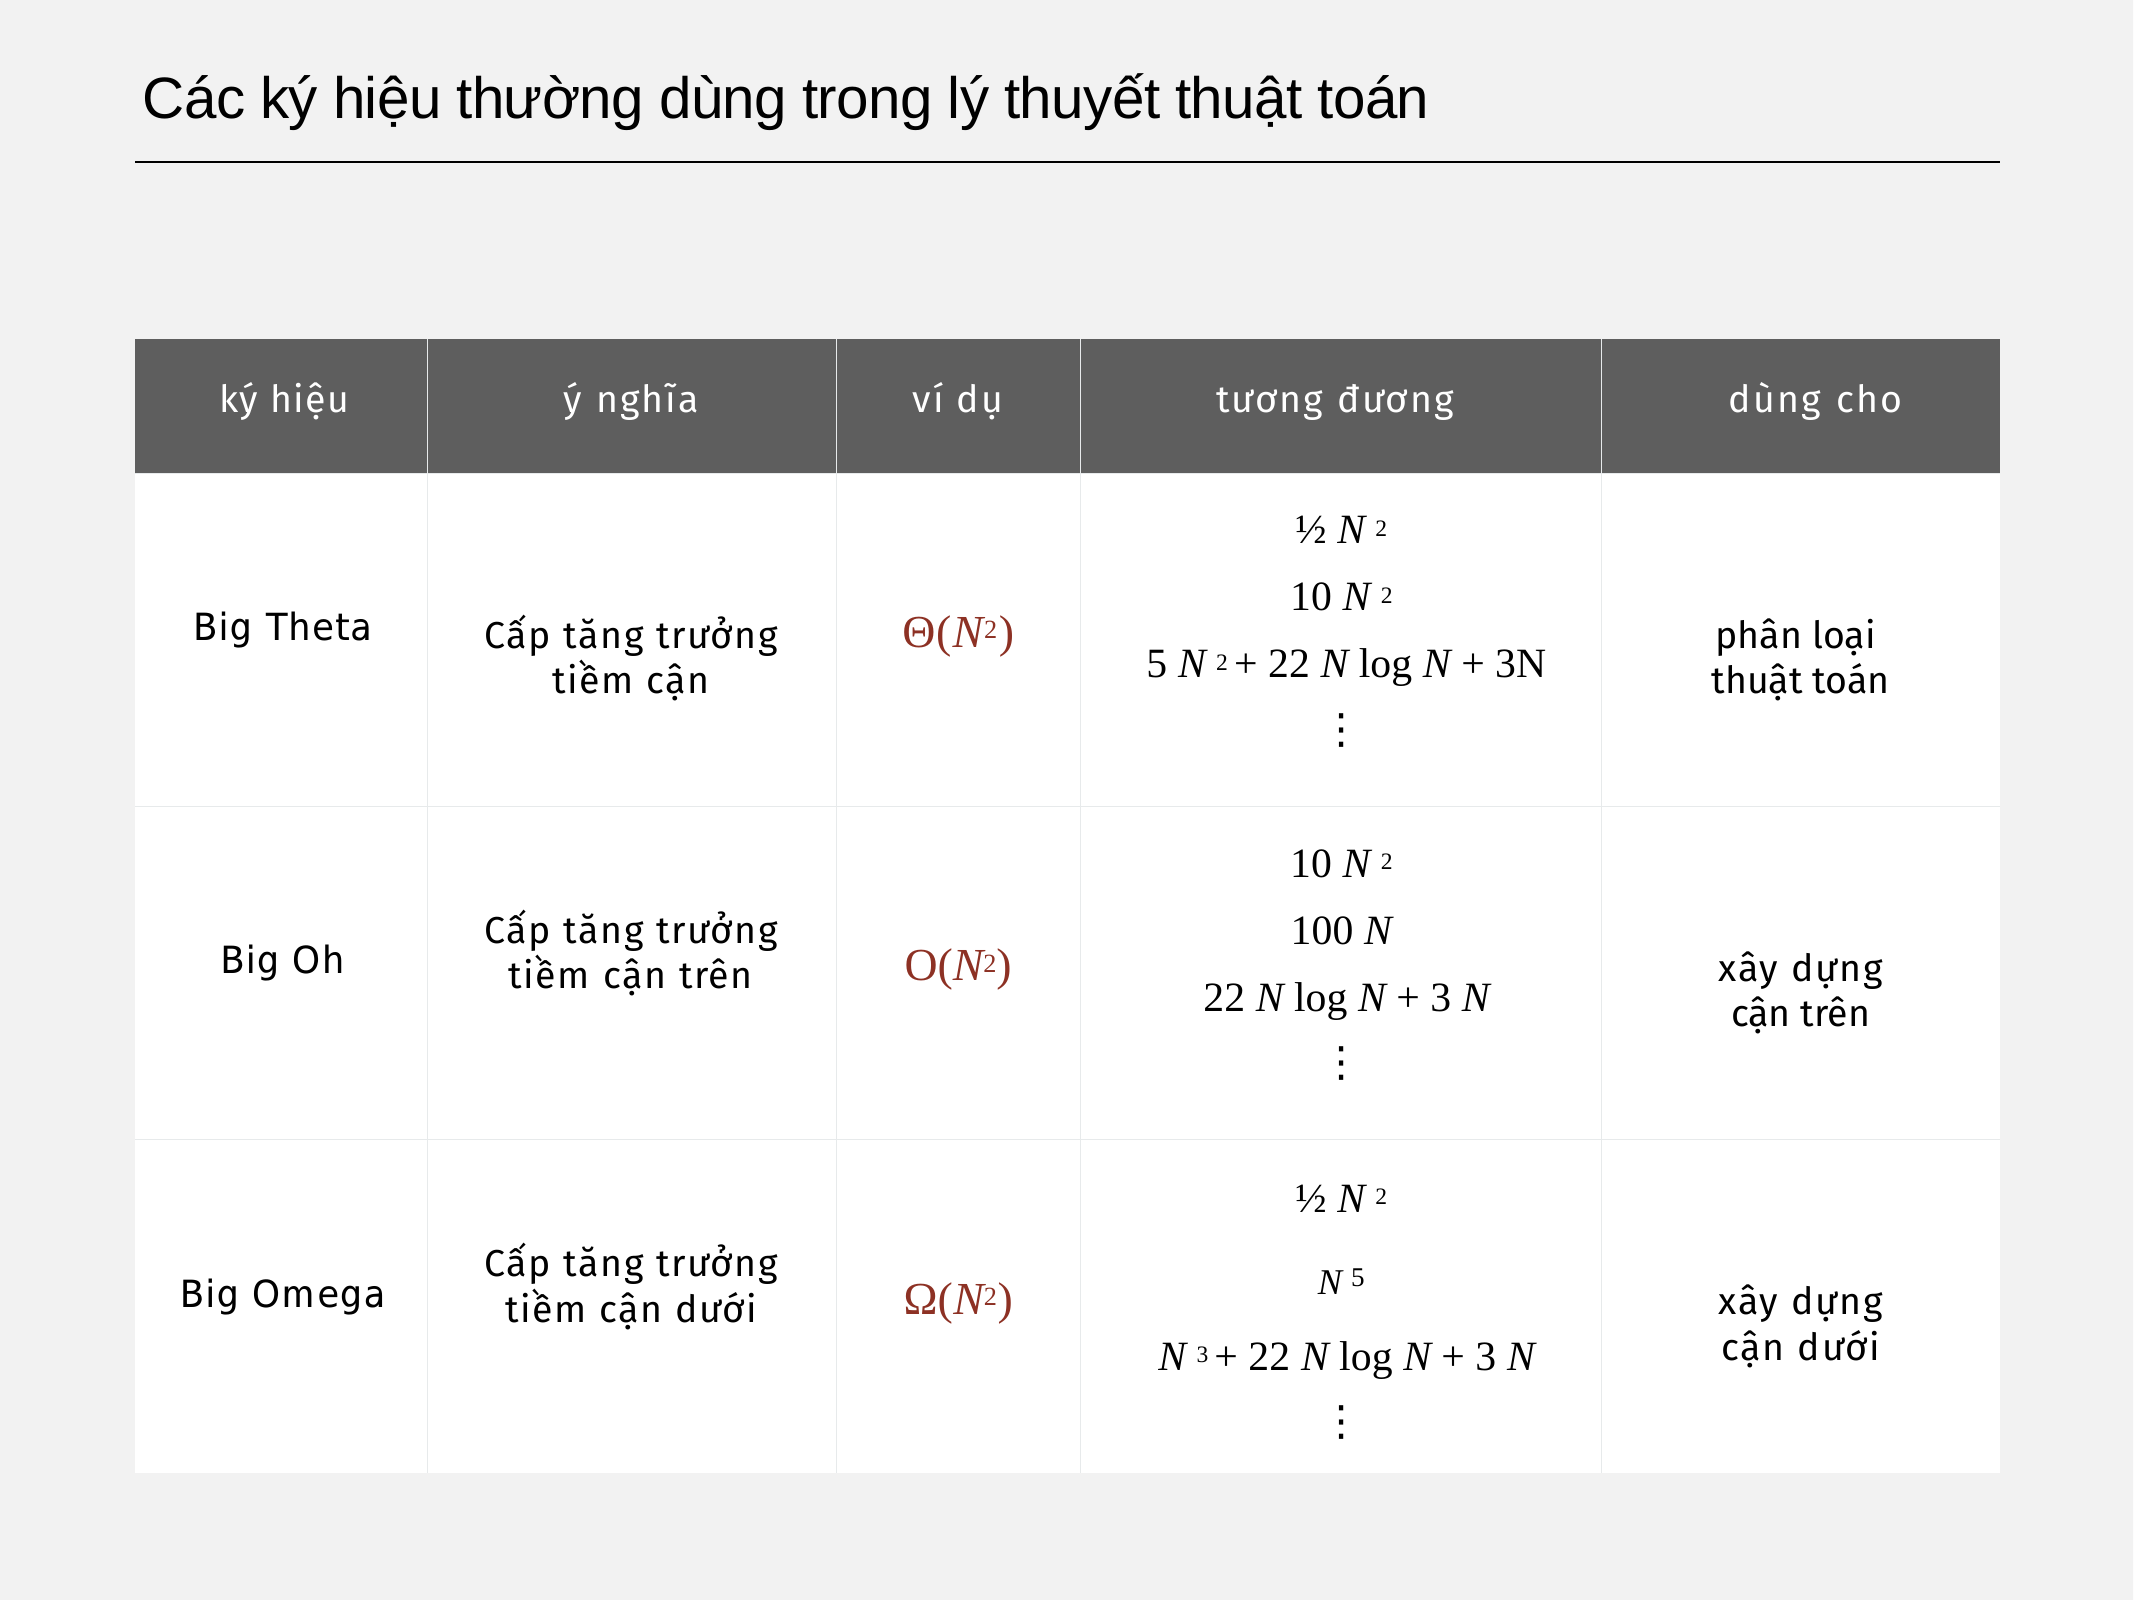

# Các ký hiệu thường dùng trong lý thuyết thuật toán
| ký hiệu | ý nghĩa | ví dụ | tương đương | dùng cho |
| --- | --- | --- | --- | --- |
| Big Theta | Cấp tăng trưởng tiềm cận | Θ(N2) | ½ N 2 10 N 2 5 N 2 + 22 N log N + 3N ⋮ | phân loại thuật toán |
| Big Oh | Cấp tăng trưởng tiềm cận trên | O(N2) | 10 N 2 100 N 22 N log N + 3 N ⋮ | xây dựng cận trên |
| Big Omega | Cấp tăng trưởng tiềm cận dưới | Ω(N2) | ½ N 2 N 5 N 3 + 22 N log N + 3 N ⋮ | xây dựng cận dưới |